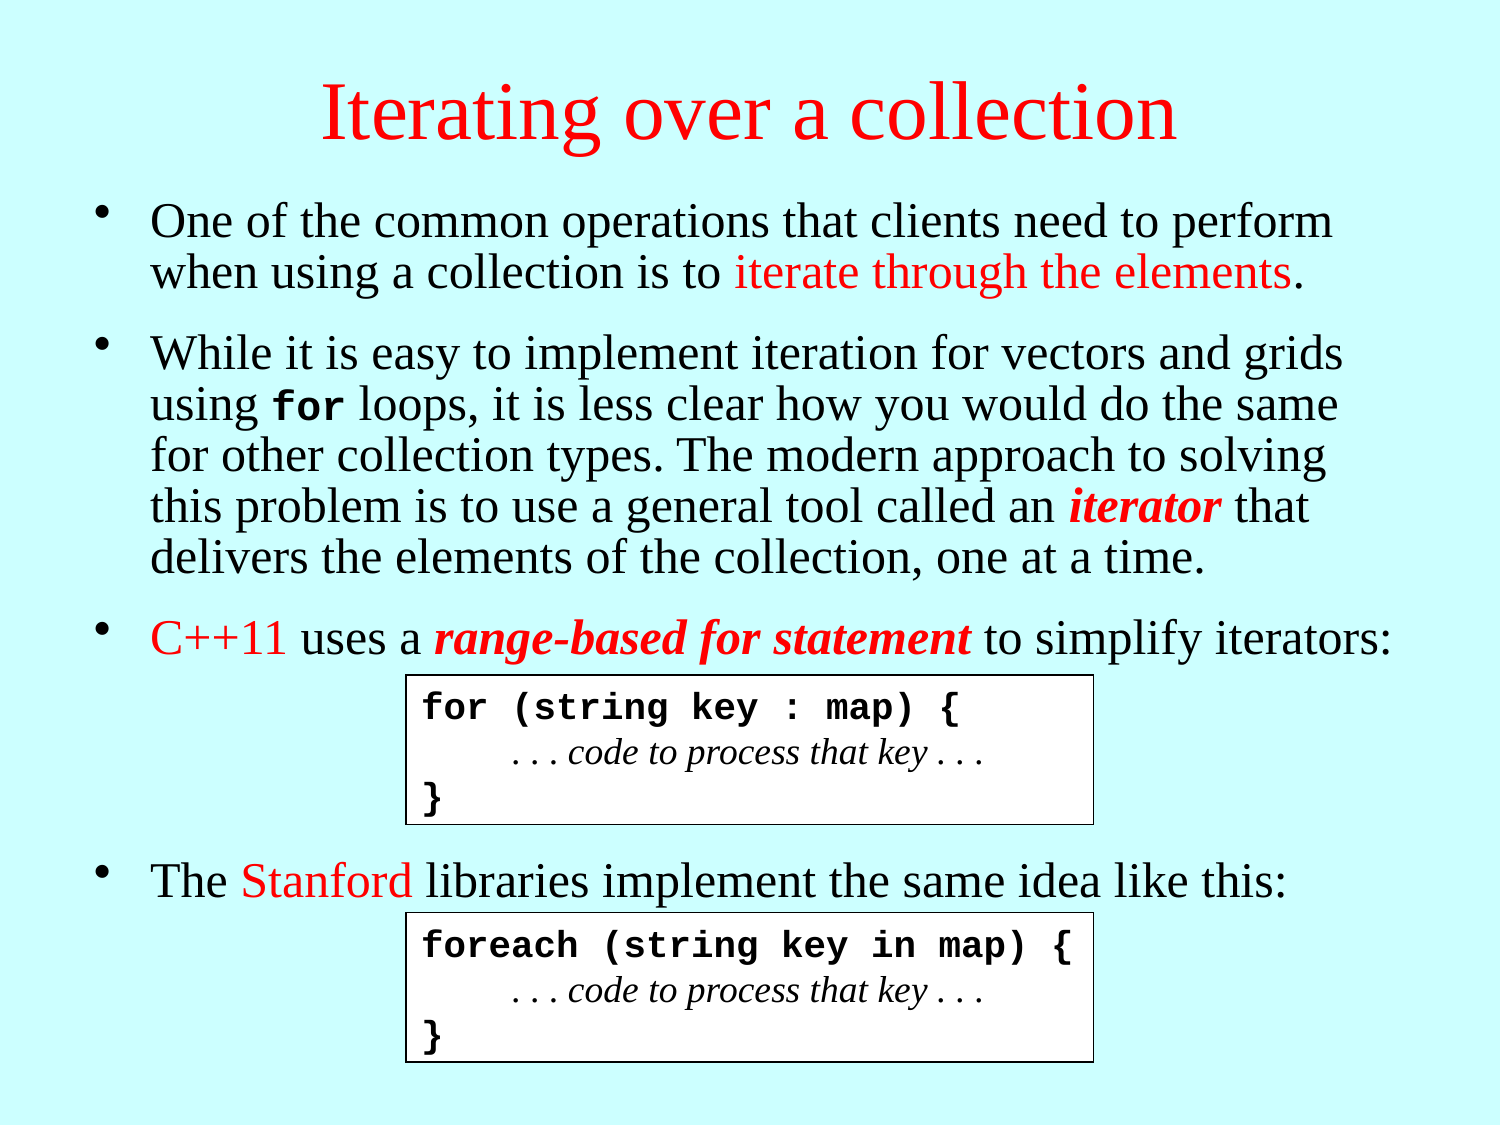

# Iterating over a collection
One of the common operations that clients need to perform when using a collection is to iterate through the elements.
While it is easy to implement iteration for vectors and grids using for loops, it is less clear how you would do the same for other collection types. The modern approach to solving this problem is to use a general tool called an iterator that delivers the elements of the collection, one at a time.
C++11 uses a range-based for statement to simplify iterators:

The Stanford libraries implement the same idea like this:
for (string key : map) {
    . . . code to process that key . . .
}
foreach (string key in map) {
    . . . code to process that key . . .
}